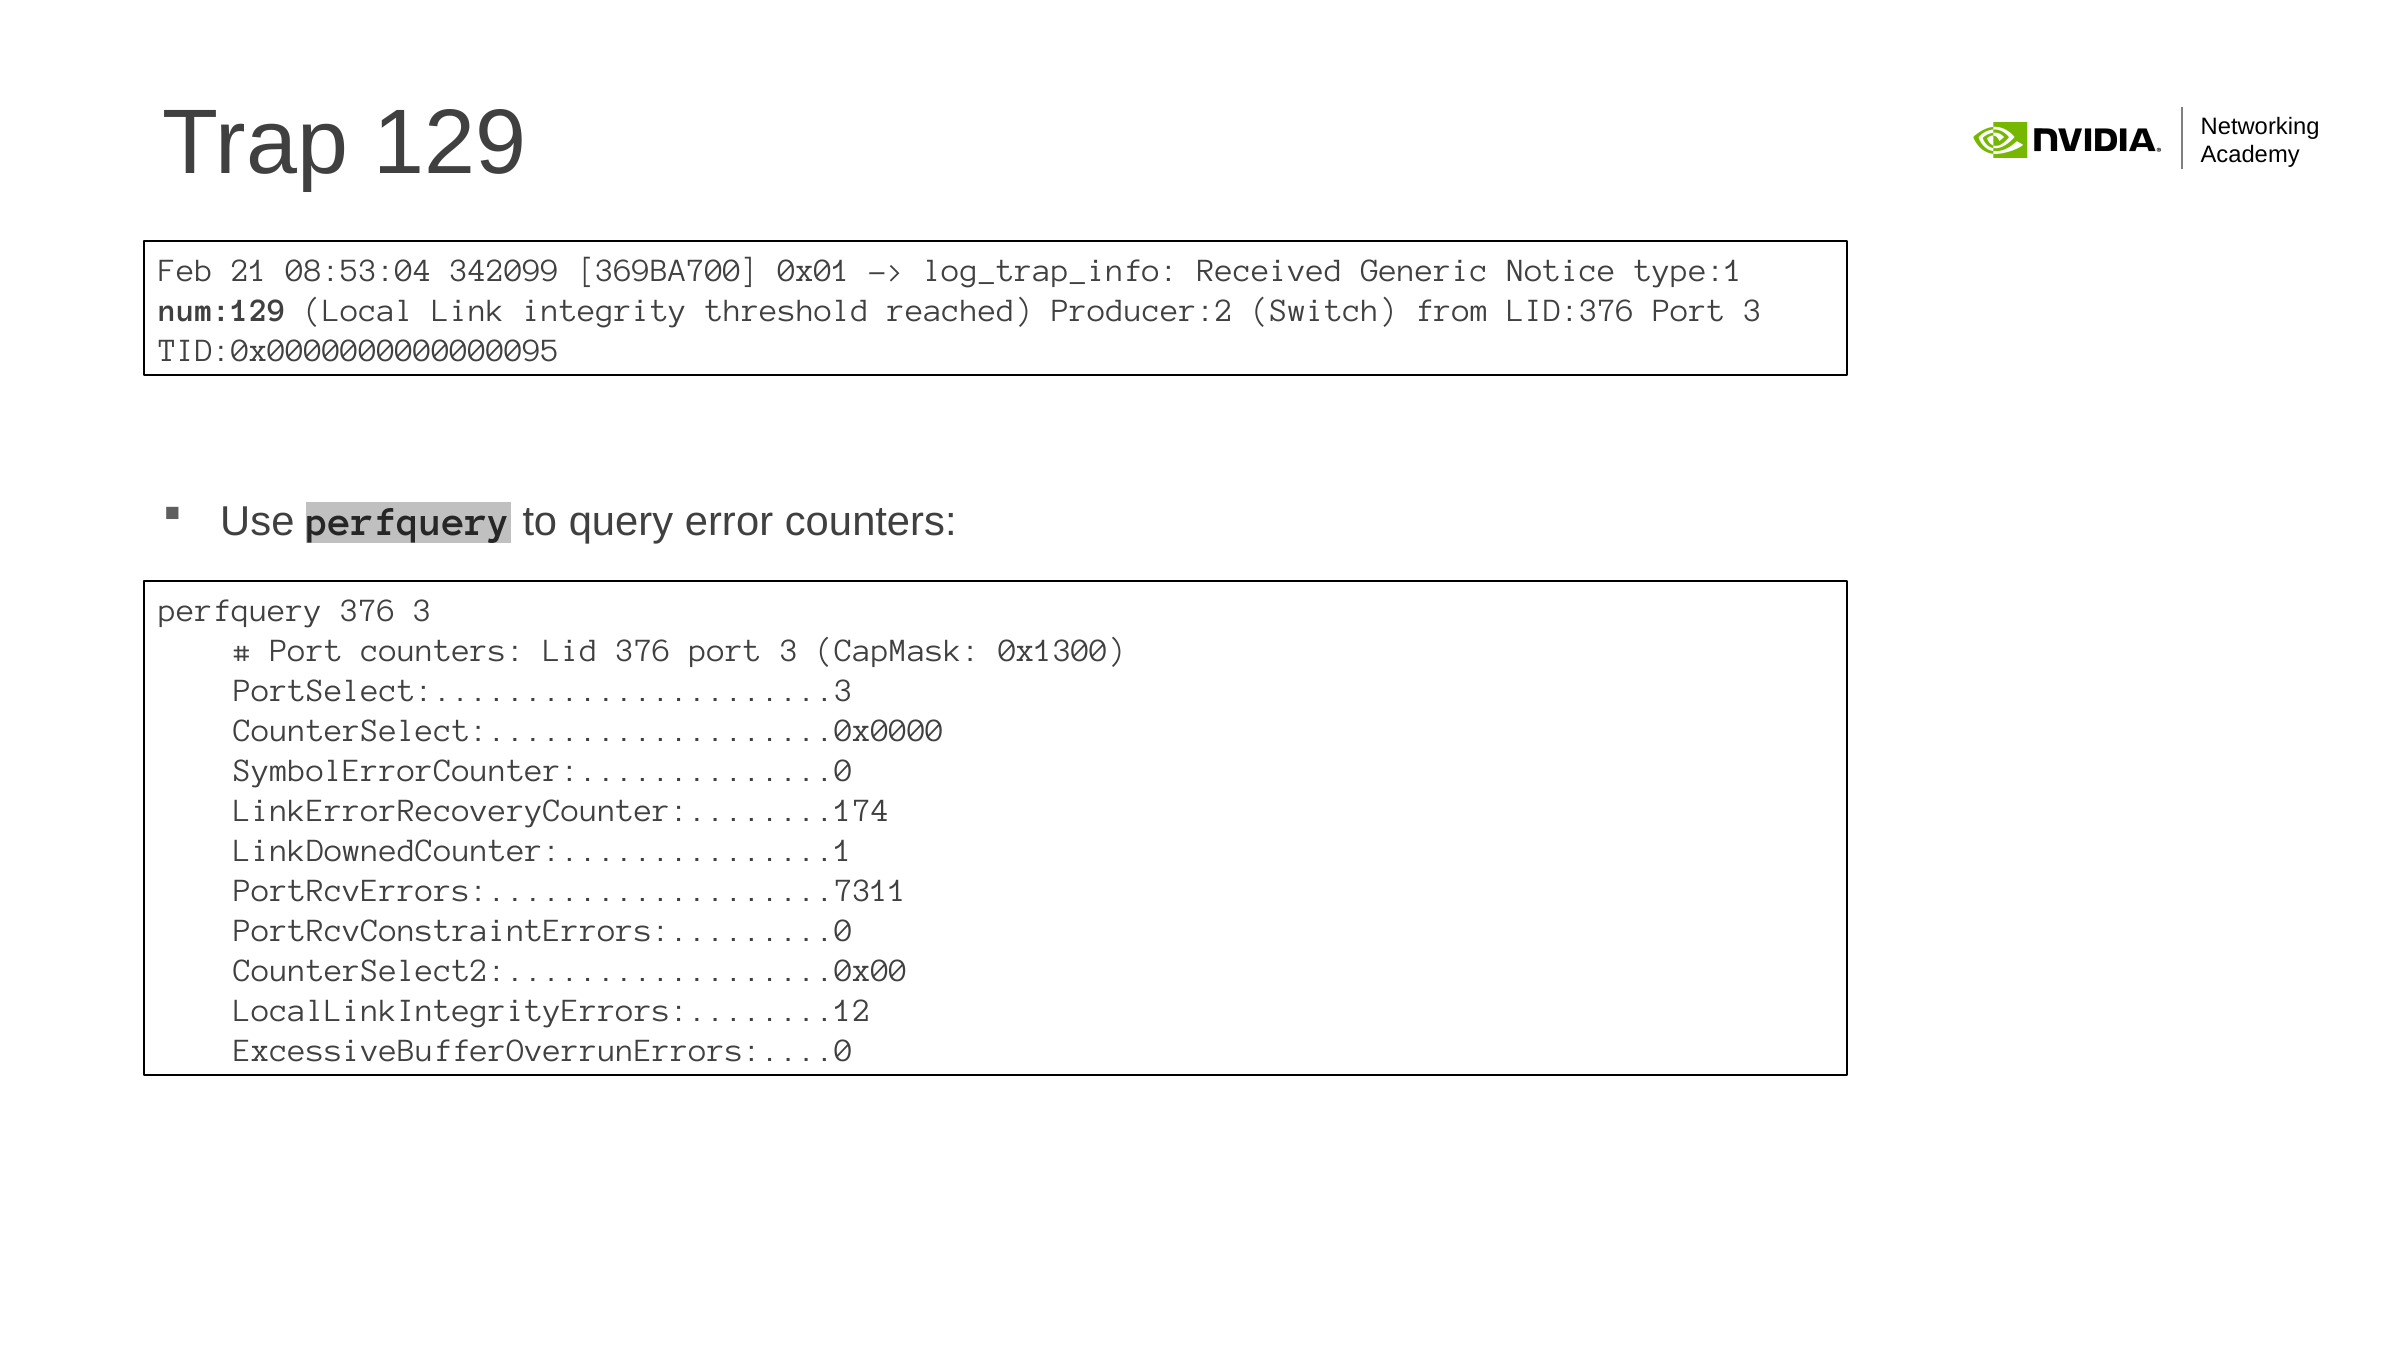

# Trap 129
Feb 21 08:53:04 342099 [369BA700] 0x01 -> log_trap_info: Received Generic Notice type:1 num:129 (Local Link integrity threshold reached) Producer:2 (Switch) from LID:376 Port 3 TID:0x0000000000000095

Use perfquery to query error counters:
perfquery 376 3
# Port counters: Lid 376 port 3 (CapMask: 0x1300)
PortSelect:......................3
CounterSelect:...................0x0000
SymbolErrorCounter:..............0
LinkErrorRecoveryCounter:........174
LinkDownedCounter:...............1
PortRcvErrors:...................7311
PortRcvConstraintErrors:.........0
CounterSelect2:..................0x00
LocalLinkIntegrityErrors:........12
ExcessiveBufferOverrunErrors:....0